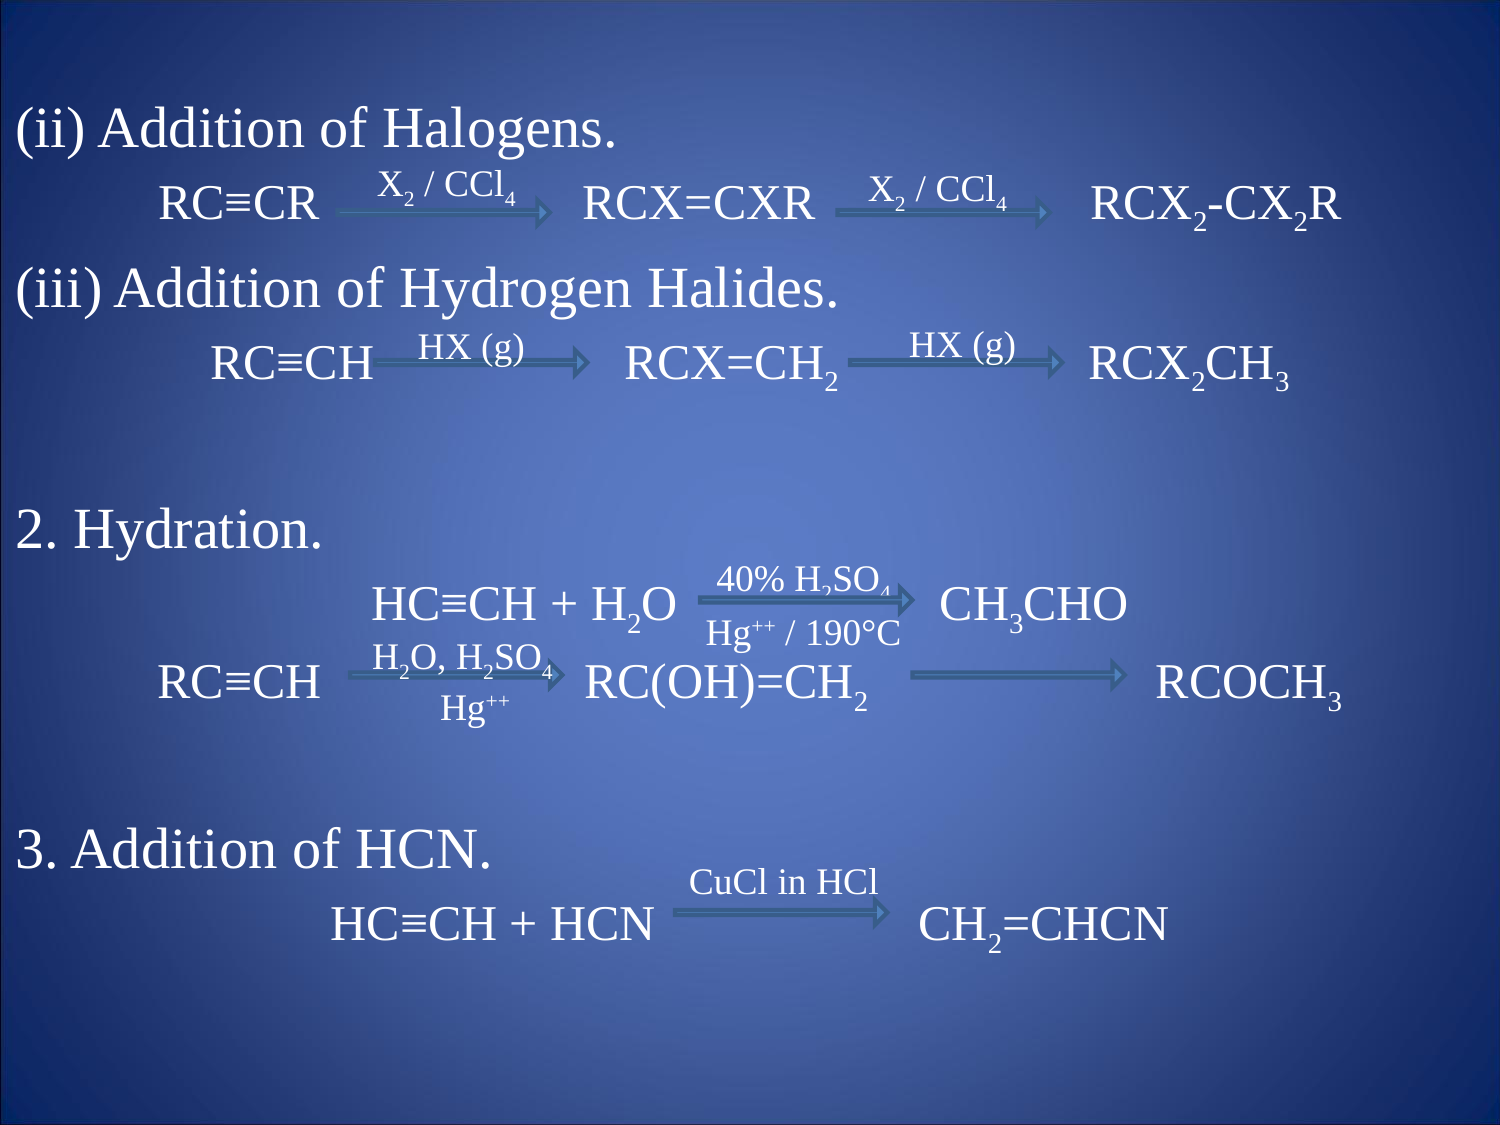

(ii) Addition of Halogens.
RC≡CR                     RCX=CXR                      RCX2-CX2R
(iii) Addition of Hydrogen Halides.
RC≡CH                    RCX=CH2                    RCX2CH3

2. Hydration.
HC≡CH + H2O                     CH3CHO
RC≡CH                     RC(OH)=CH2                       RCOCH3

3. Addition of HCN.
HC≡CH + HCN                     CH2=CHCN
X2 / CCl4
X2 / CCl4

HX (g)
HX (g)

40% H2SO4

Hg++ / 190°C
H2O, H2SO4

Hg++
CuCl in HCl